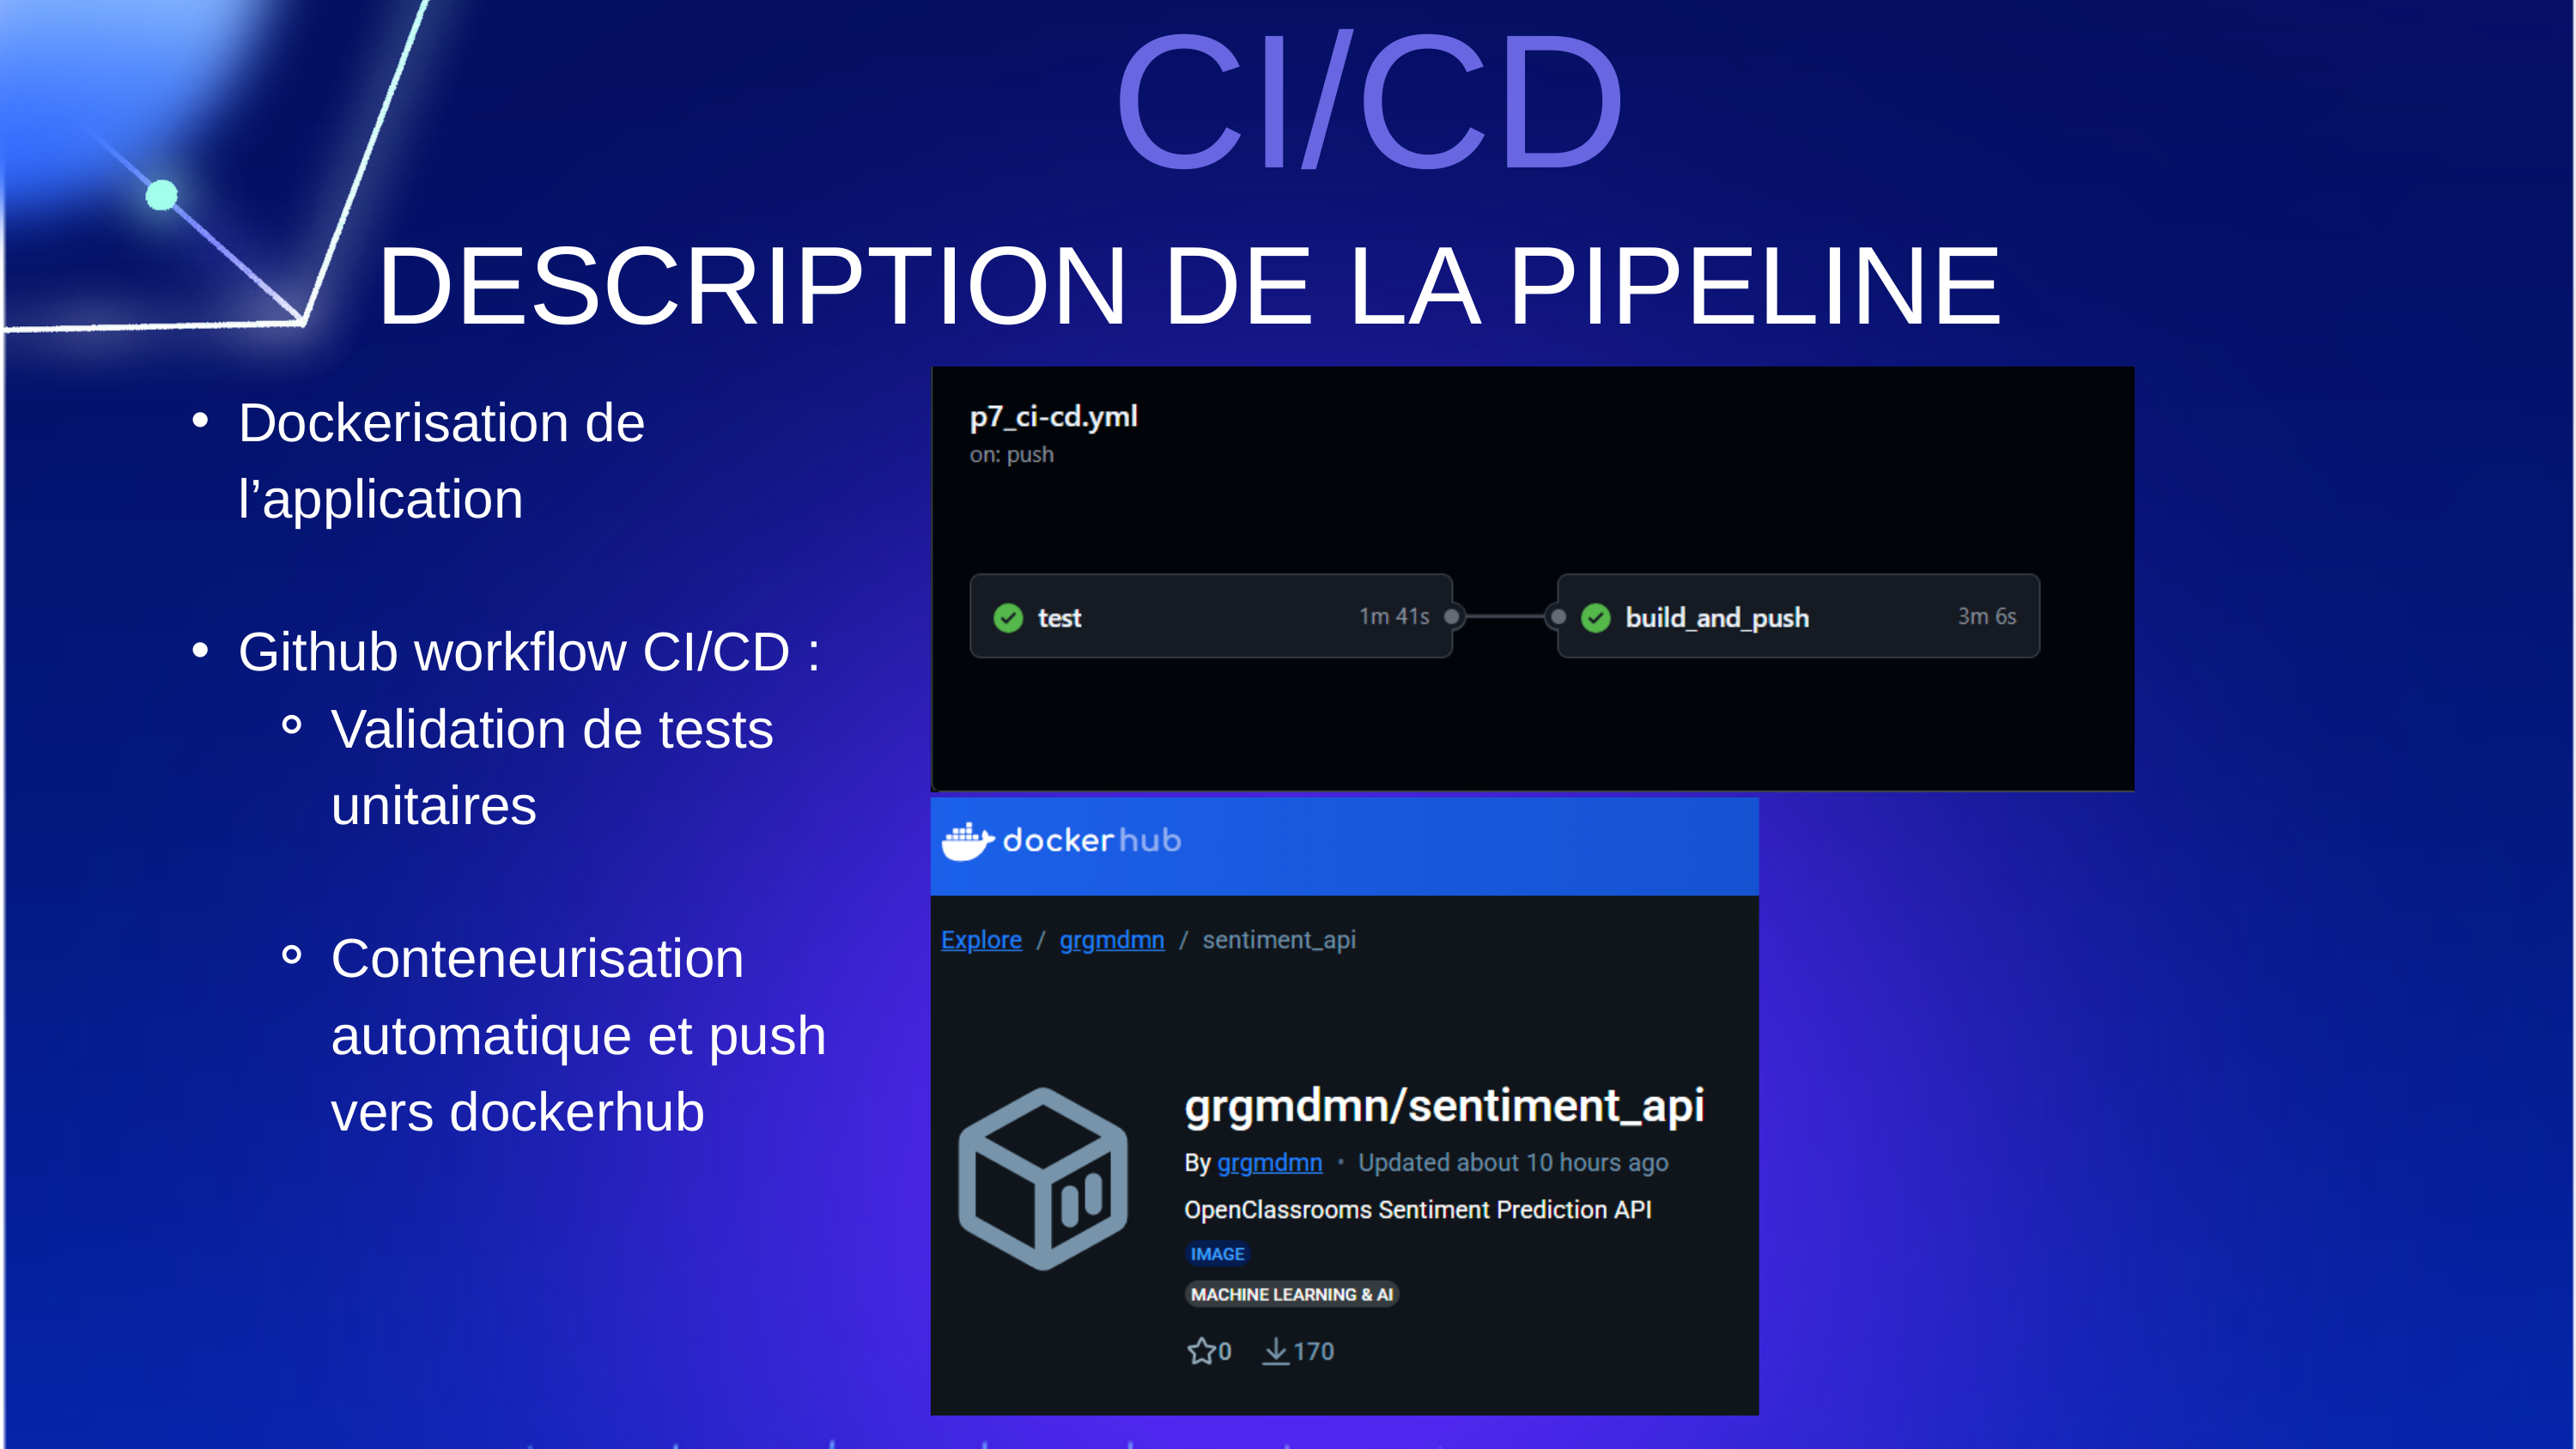

CI/CD
DESCRIPTION DE LA PIPELINE

Dockerisation de l’application

Github workflow CI/CD :
Validation de tests unitaires

Conteneurisation automatique et push vers dockerhub